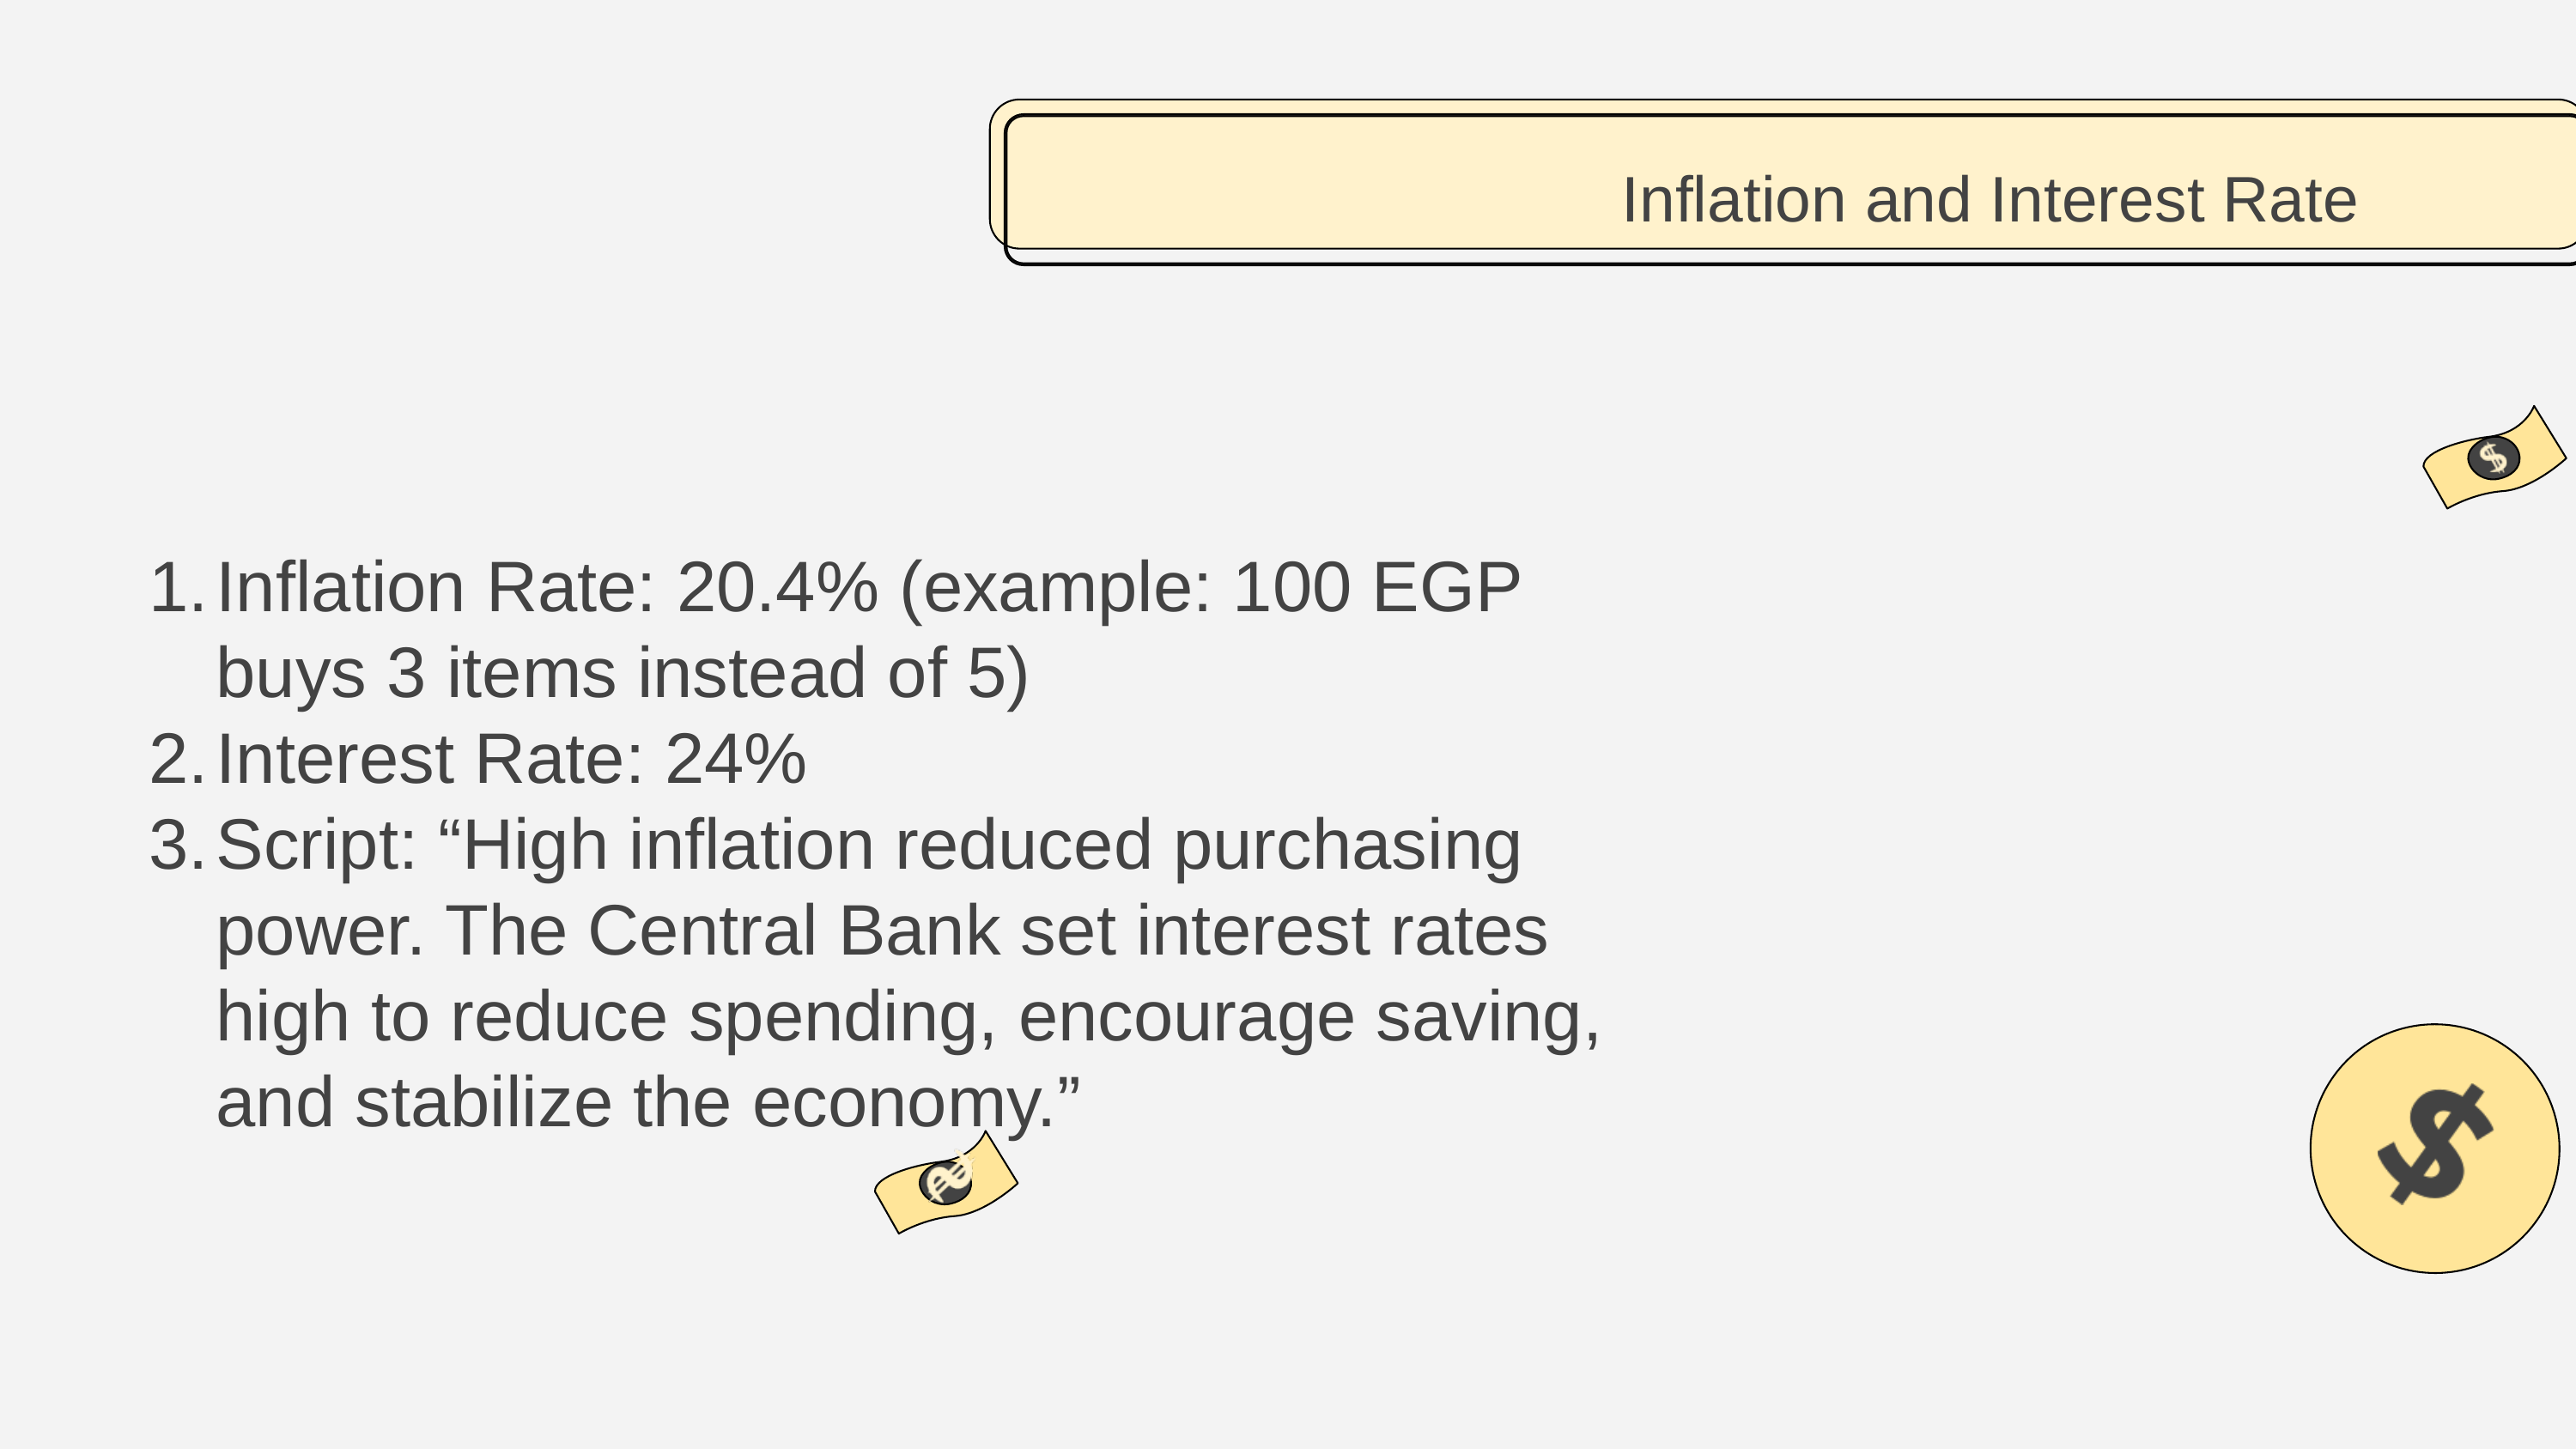

Inflation and Interest Rate

Inflation Rate: 20.4% (example: 100 EGP buys 3 items instead of 5)
Interest Rate: 24%
Script: “High inflation reduced purchasing power. The Central Bank set interest rates high to reduce spending, encourage saving, and stabilize the economy.”